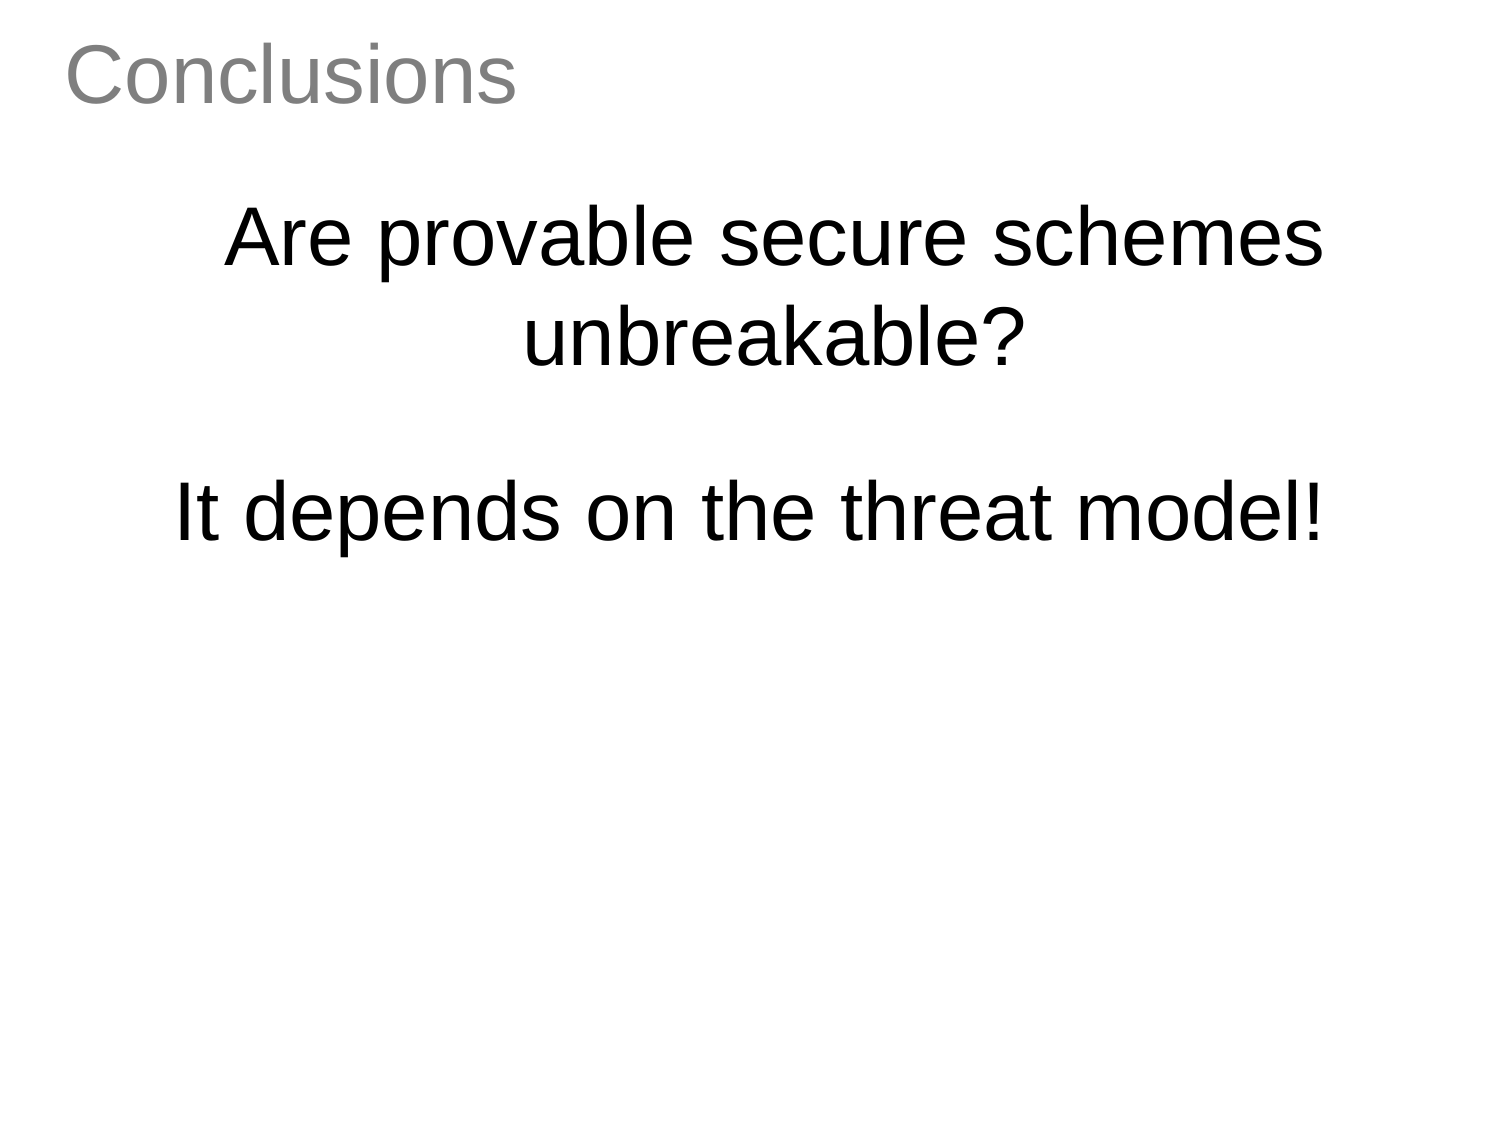

Conclusions
Are provable secure schemes unbreakable?

It depends on the threat model!